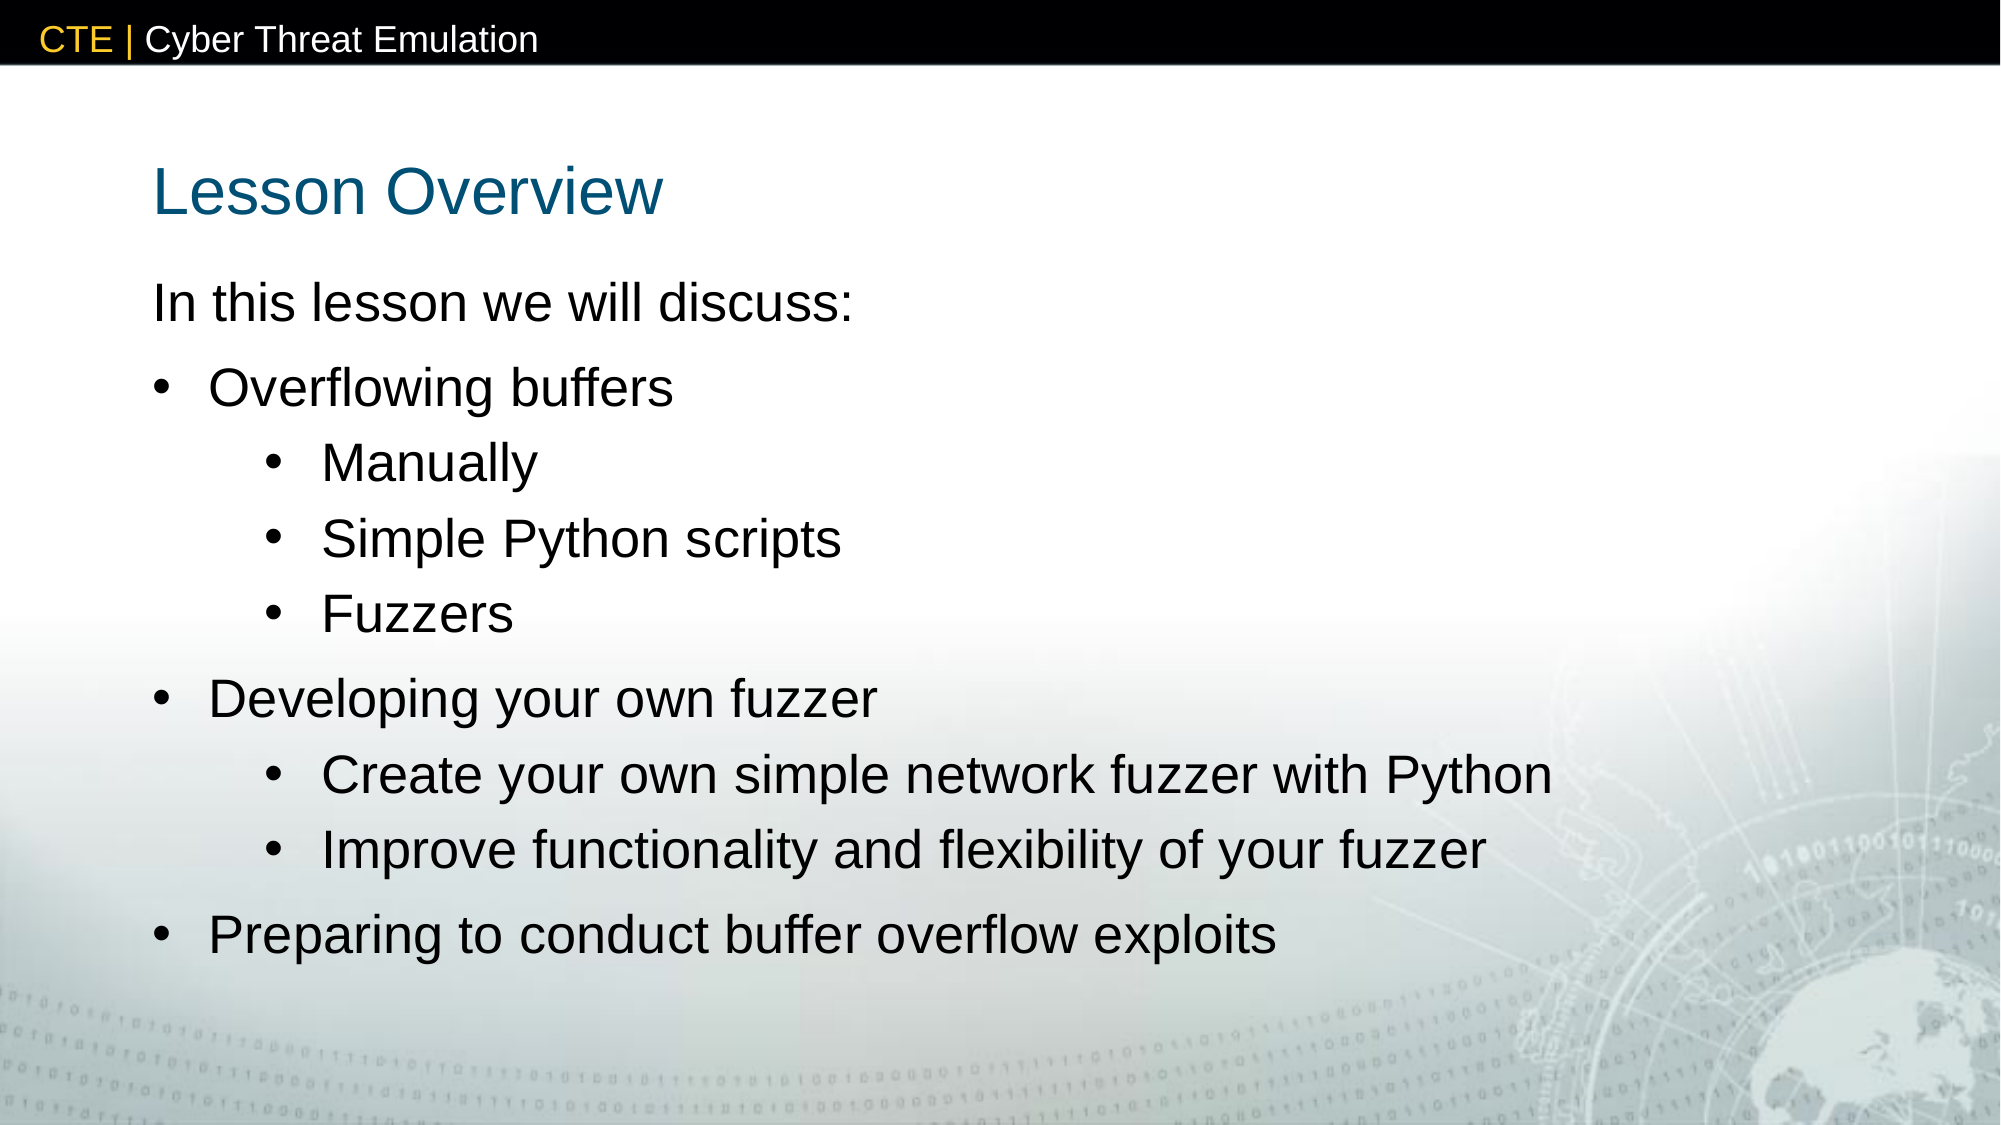

# Lesson Overview
In this lesson we will discuss:
Overflowing buffers
Manually
Simple Python scripts
Fuzzers
Developing your own fuzzer
Create your own simple network fuzzer with Python
Improve functionality and flexibility of your fuzzer
Preparing to conduct buffer overflow exploits